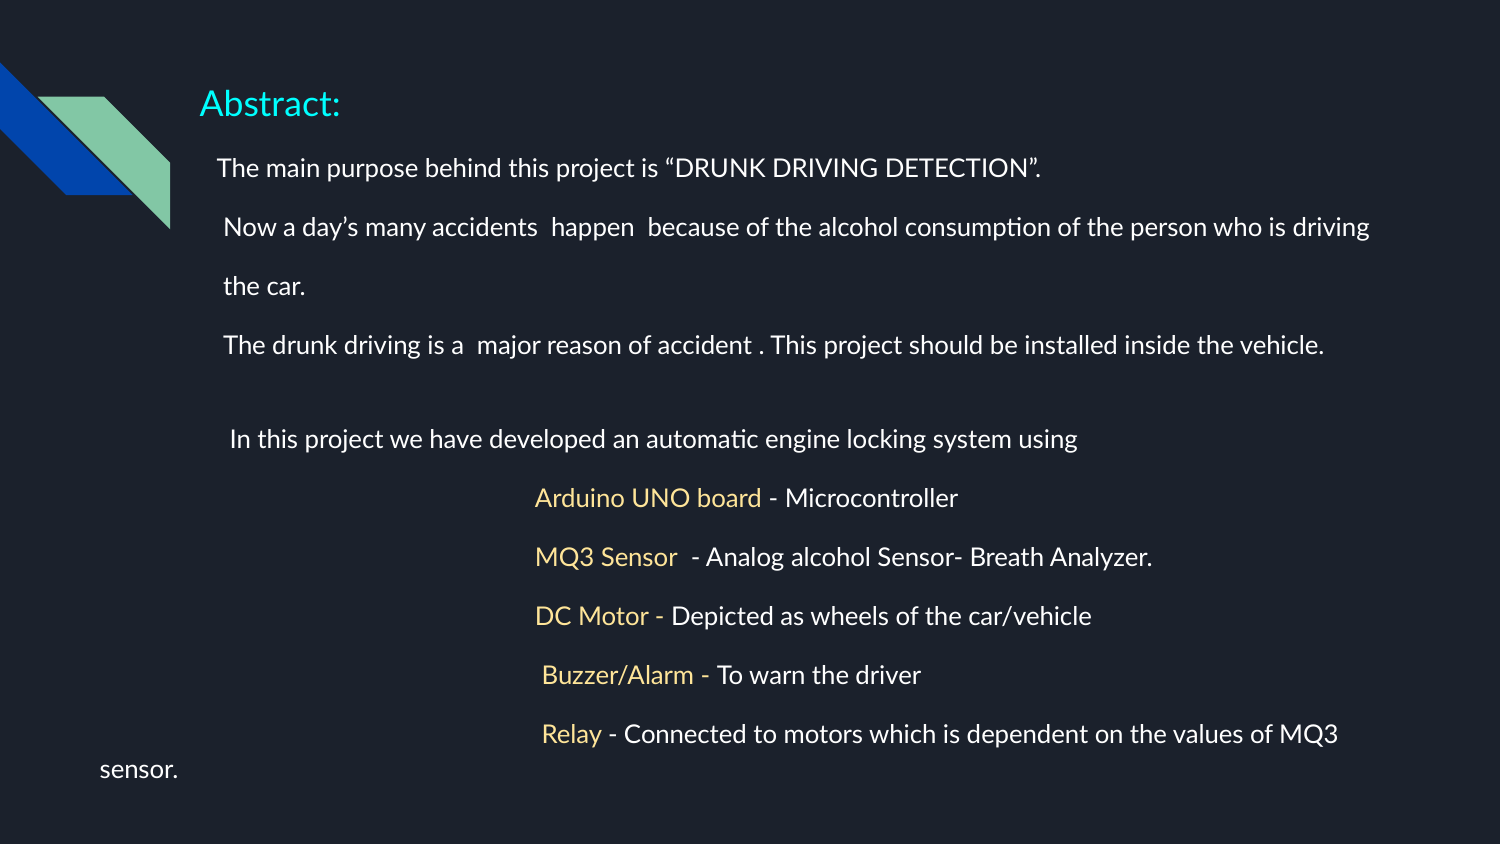

Abstract:
                  The main purpose behind this project is “DRUNK DRIVING DETECTION”.
                   Now a day’s many accidents  happen  because of the alcohol consumption of the person who is driving
                   the car.
                   The drunk driving is a  major reason of accident . This project should be installed inside the vehicle.
                    In this project we have developed an automatic engine locking system using
                                                                   Arduino UNO board - Microcontroller
                                                                   MQ3 Sensor  - Analog alcohol Sensor- Breath Analyzer.
                                                                   DC Motor - Depicted as wheels of the car/vehicle
                                                                    Buzzer/Alarm - To warn the driver
                                                                    Relay - Connected to motors which is dependent on the values of MQ3 sensor.